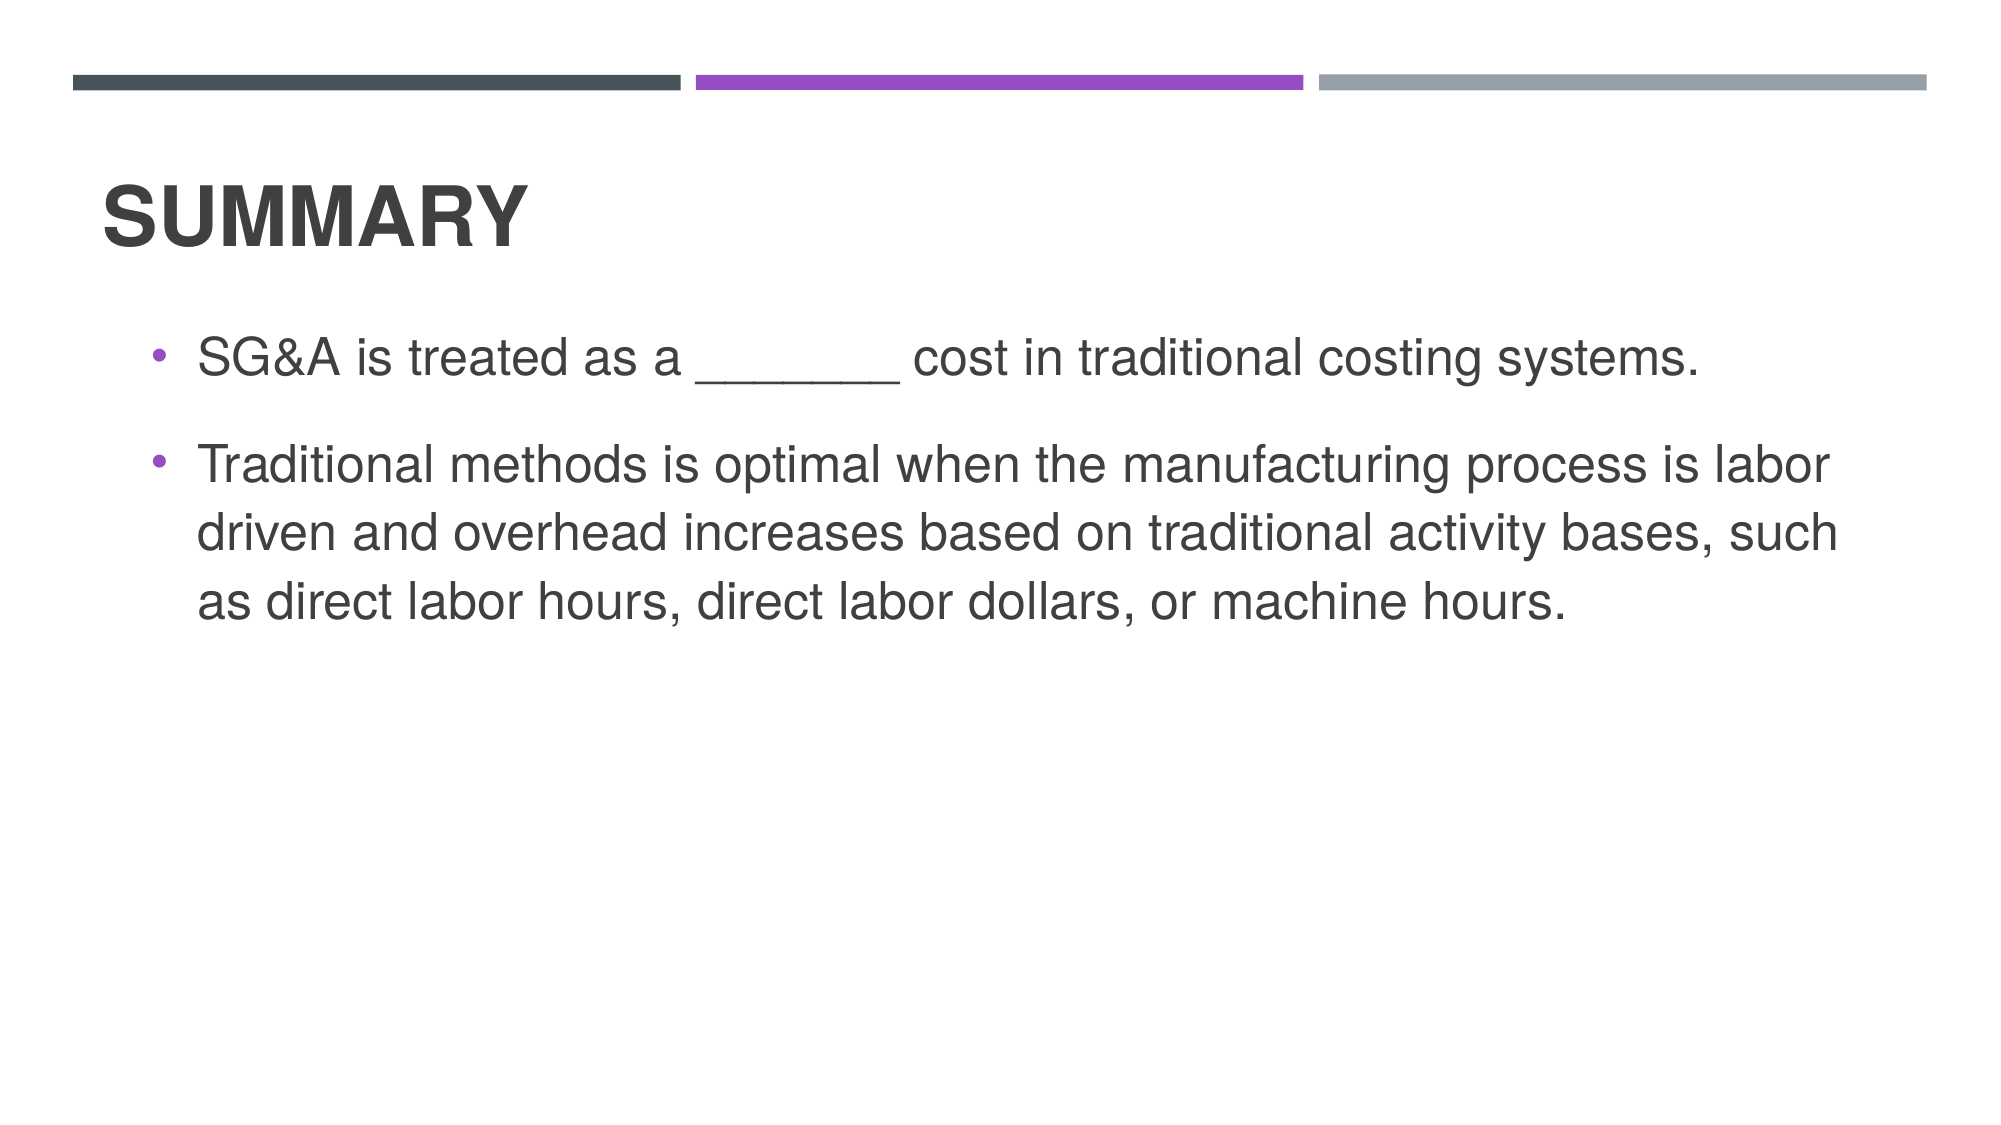

# Summary
SG&A is treated as a _______ cost in traditional costing systems.
Traditional methods is optimal when the manufacturing process is labor driven and overhead increases based on traditional activity bases, such as direct labor hours, direct labor dollars, or machine hours.
93